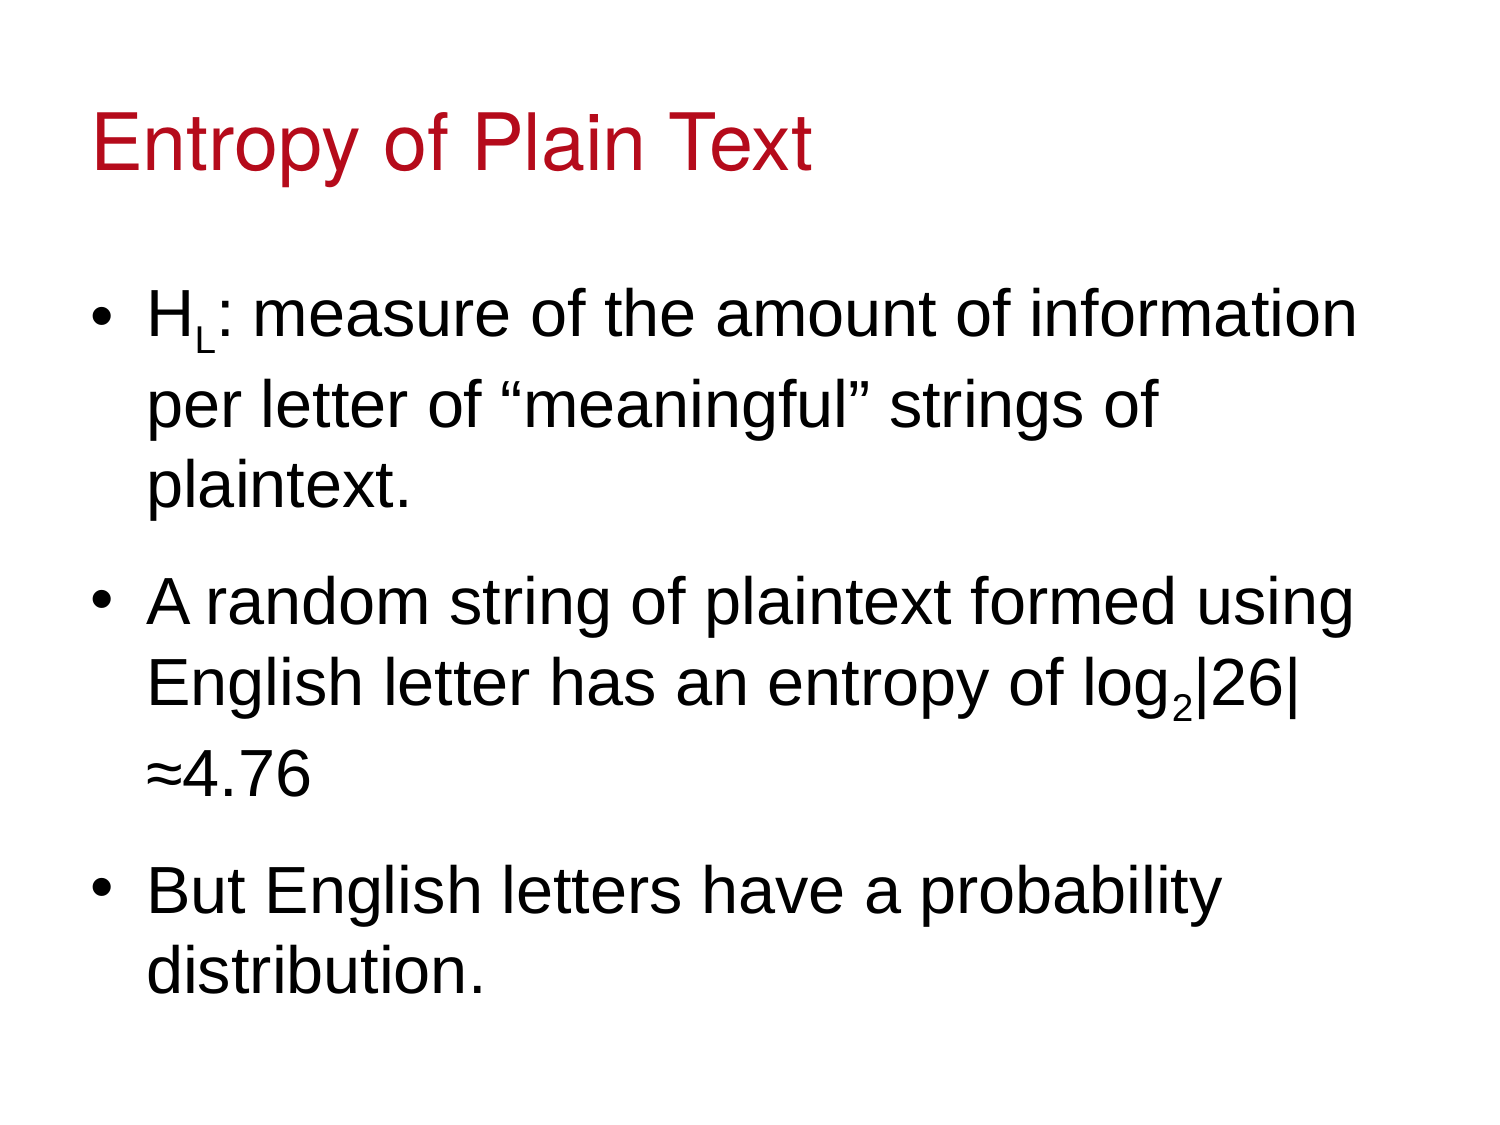

# Entropy of Plain Text
HL: measure of the amount of information per letter of “meaningful” strings of plaintext.
A random string of plaintext formed using English letter has an entropy of log2|26|≈4.76
But English letters have a probability distribution.